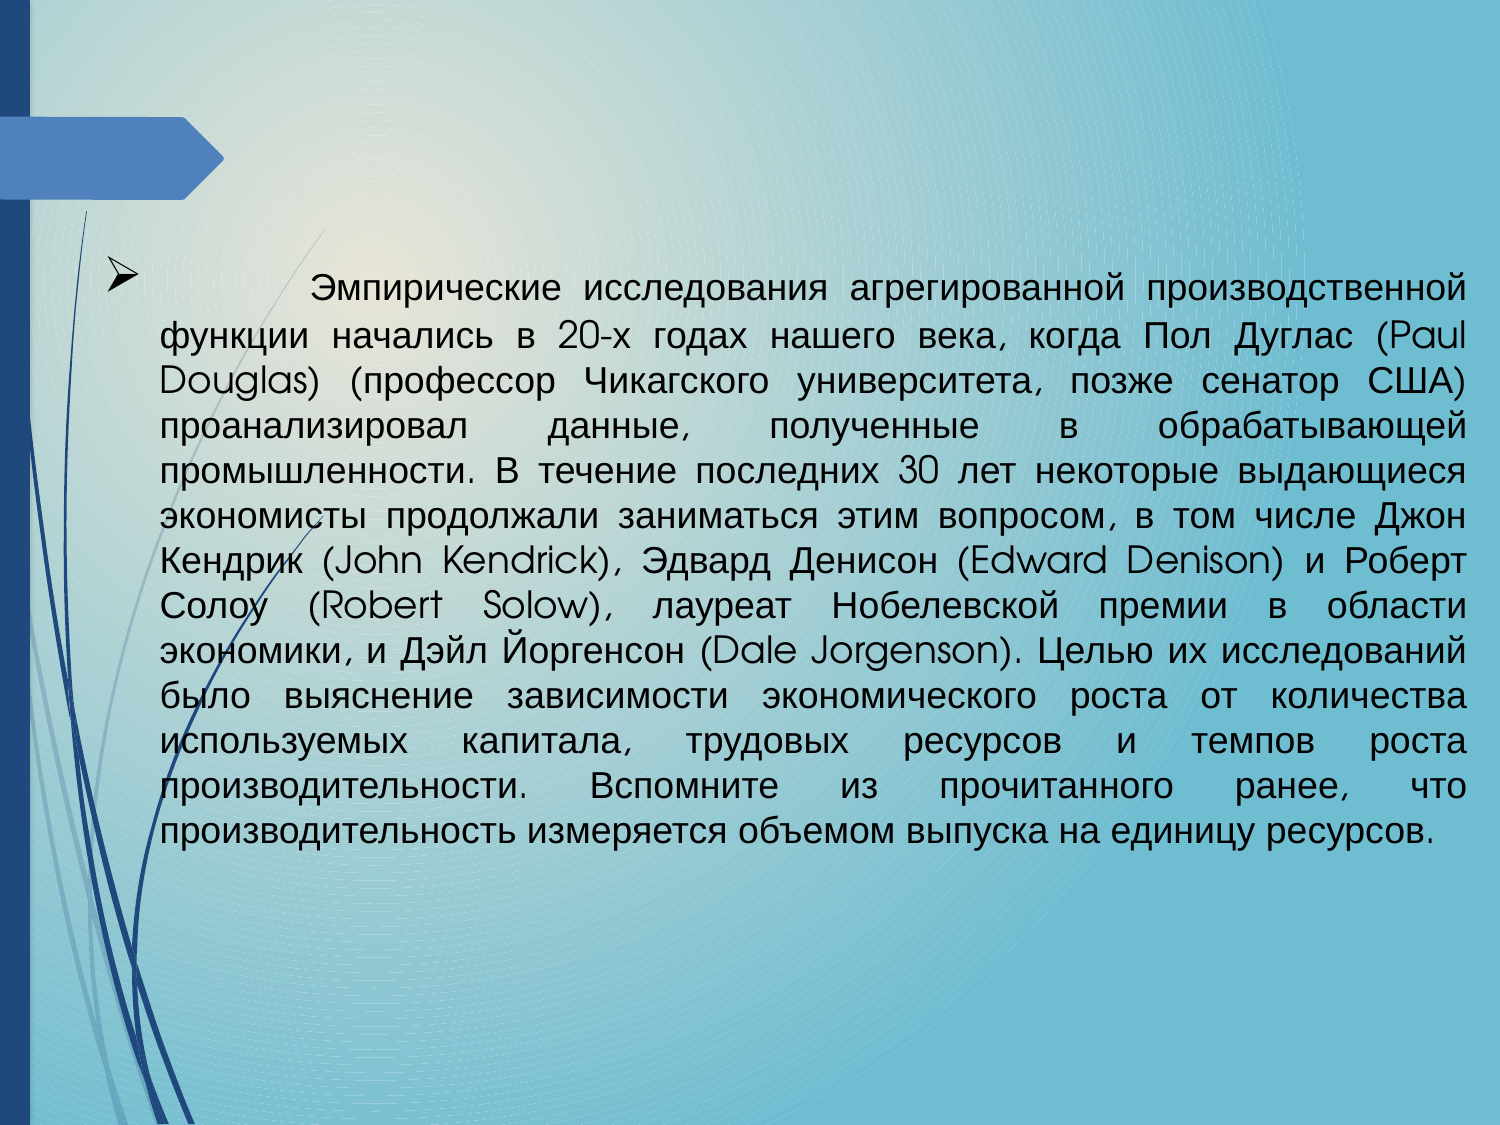

Эмпирические исследования агрегированной производственной функции начались в 20-х годах нашего века, когда Пол Дуглас (Paul Douglas) (профессор Чикагского университета, позже сенатор США) проанализировал данные, полученные в обрабатывающей промышленности. В течение последних 30 лет некоторые выдающиеся экономисты продолжали заниматься этим вопросом, в том числе Джон Кендрик (John Kendrick), Эдвард Денисон (Edward Denison) и Роберт Солоу (Robert Solow), лауреат Нобелевской премии в области экономики, и Дэйл Йоргенсон (Dale Jorgenson). Целью их исследований было выяснение зависимости экономического роста от количества используемых капитала, трудовых ресурсов и темпов роста производительности. Вспомните из прочитанного ранее, что производительность измеряется объемом выпуска на единицу ресурсов.